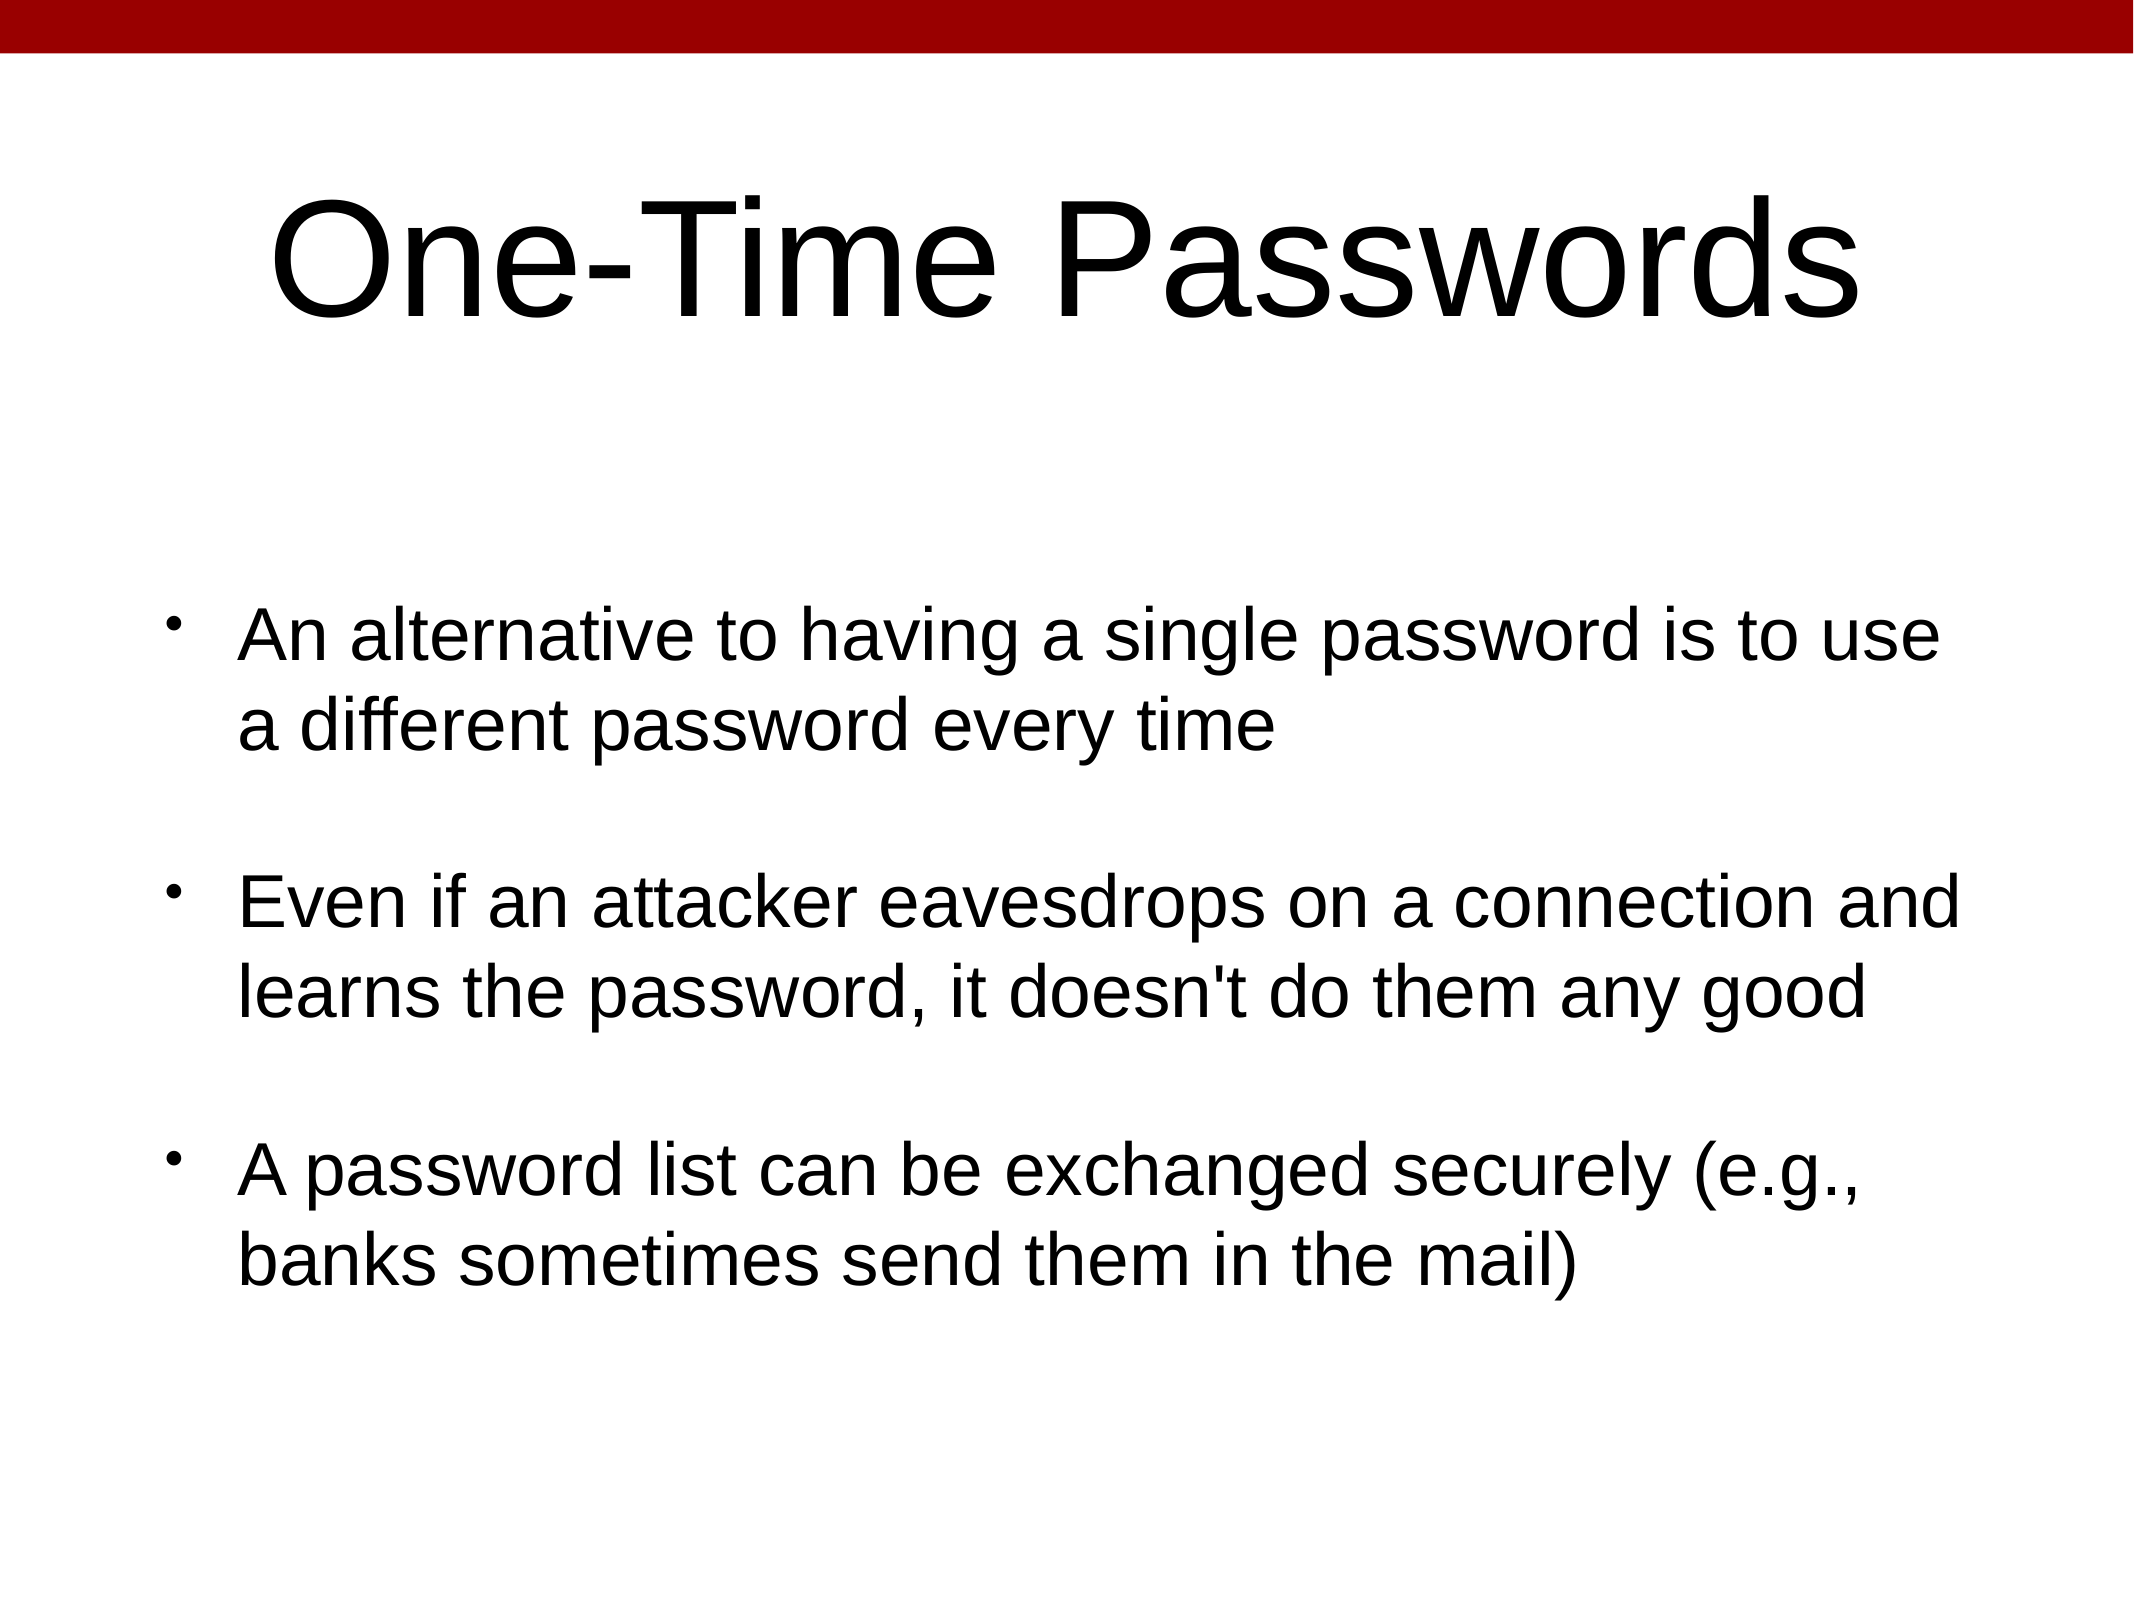

# One-Time Passwords
An alternative to having a single password is to use a different password every time
Even if an attacker eavesdrops on a connection and learns the password, it doesn't do them any good
A password list can be exchanged securely (e.g., banks sometimes send them in the mail)